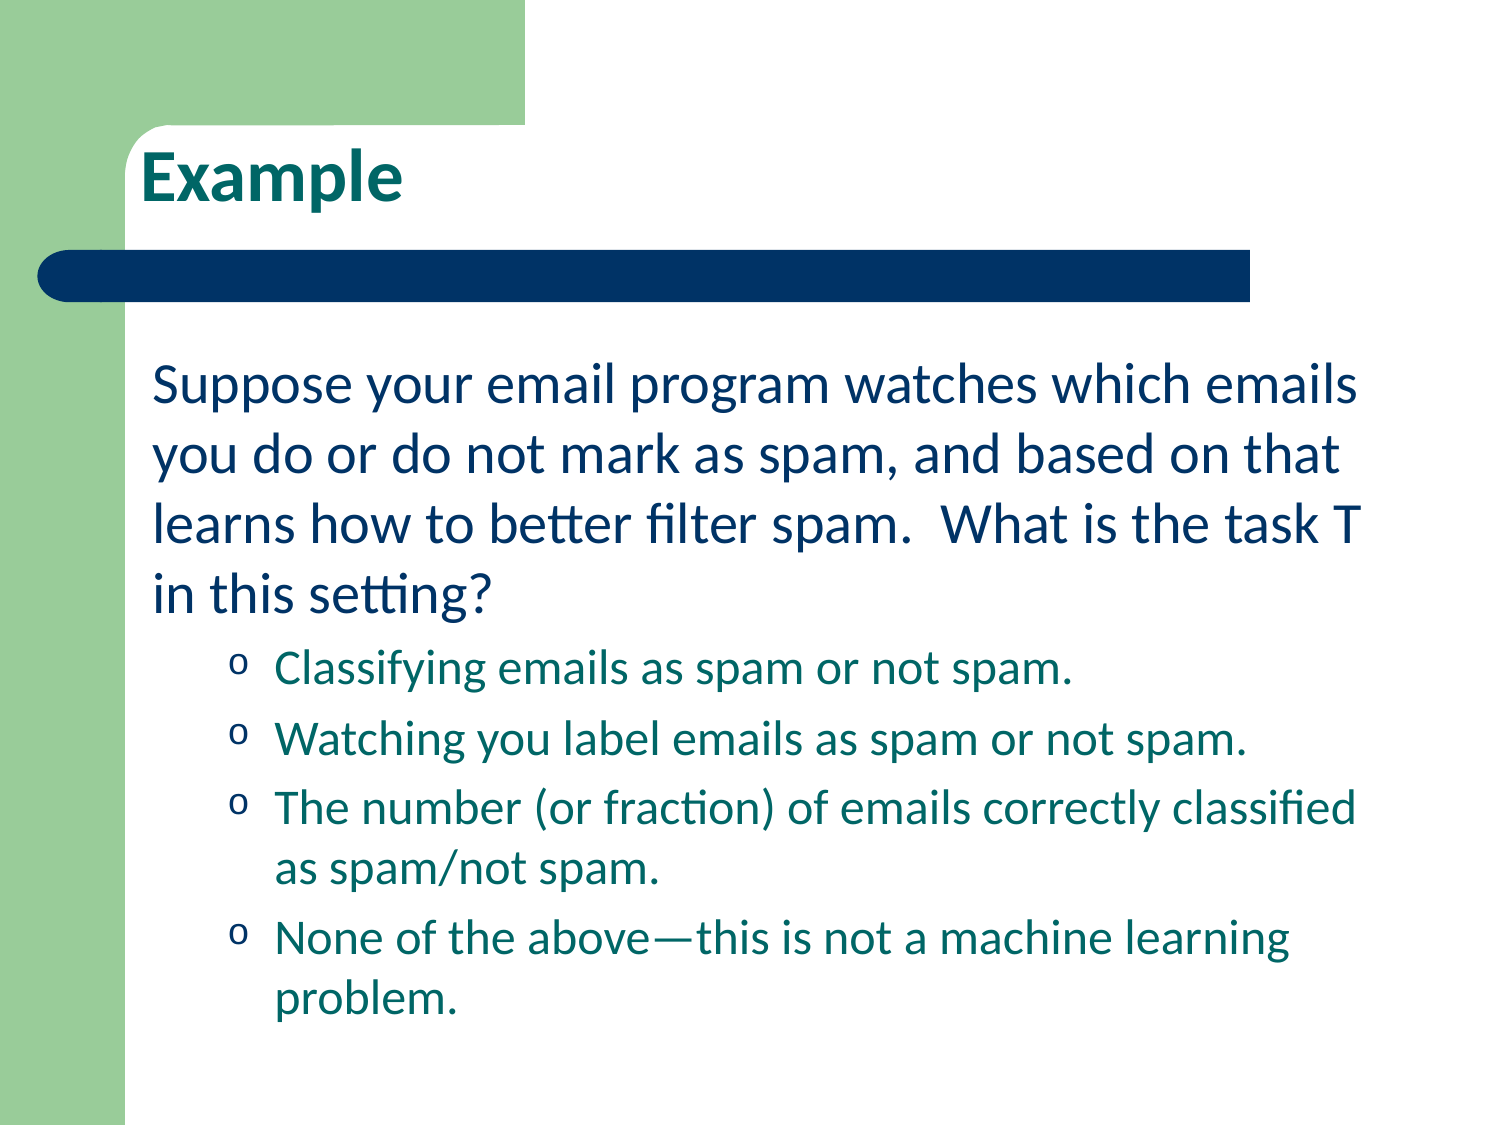

# Example
Suppose your email program watches which emails you do or do not mark as spam, and based on that learns how to better filter spam.  What is the task T in this setting?
Classifying emails as spam or not spam.
Watching you label emails as spam or not spam.
The number (or fraction) of emails correctly classified as spam/not spam.
None of the above—this is not a machine learning problem.